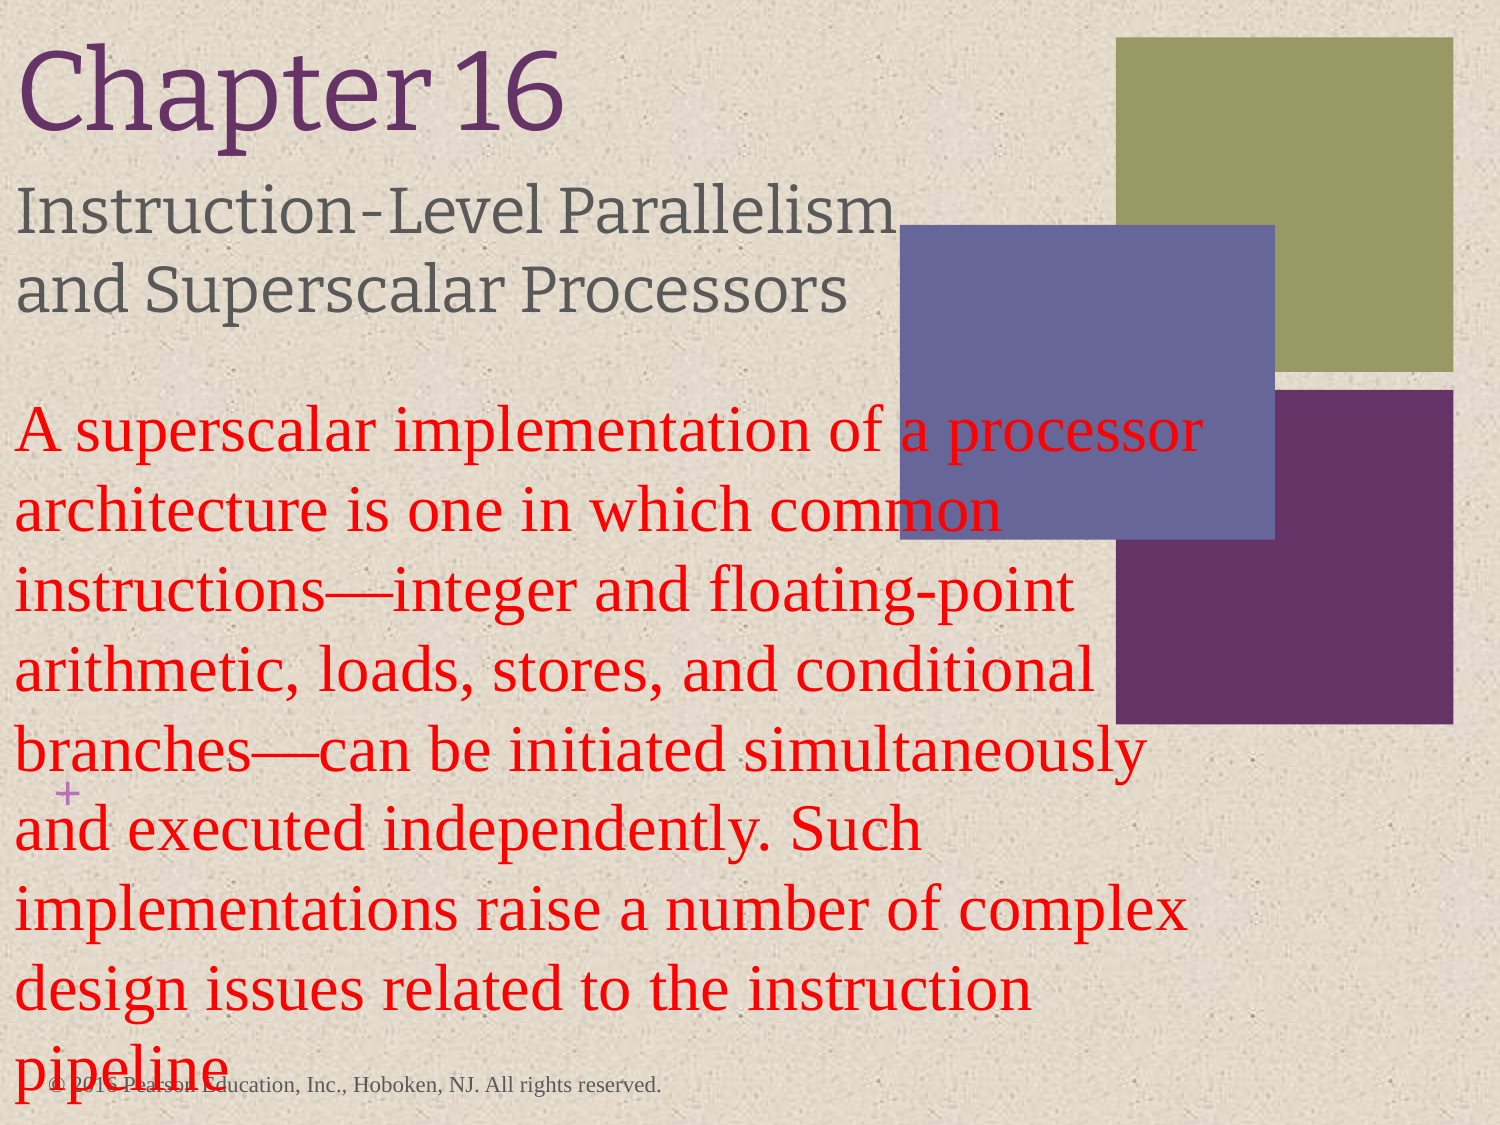

# Chapter 16
Instruction-Level Parallelism and Superscalar Processors

A superscalar implementation of a processor architecture is one in which common instructions—integer and floating-point arithmetic, loads, stores, and conditional branches—can be initiated simultaneously and executed independently. Such implementations raise a number of complex design issues related to the instruction pipeline
© 2016 Pearson Education, Inc., Hoboken, NJ. All rights reserved.